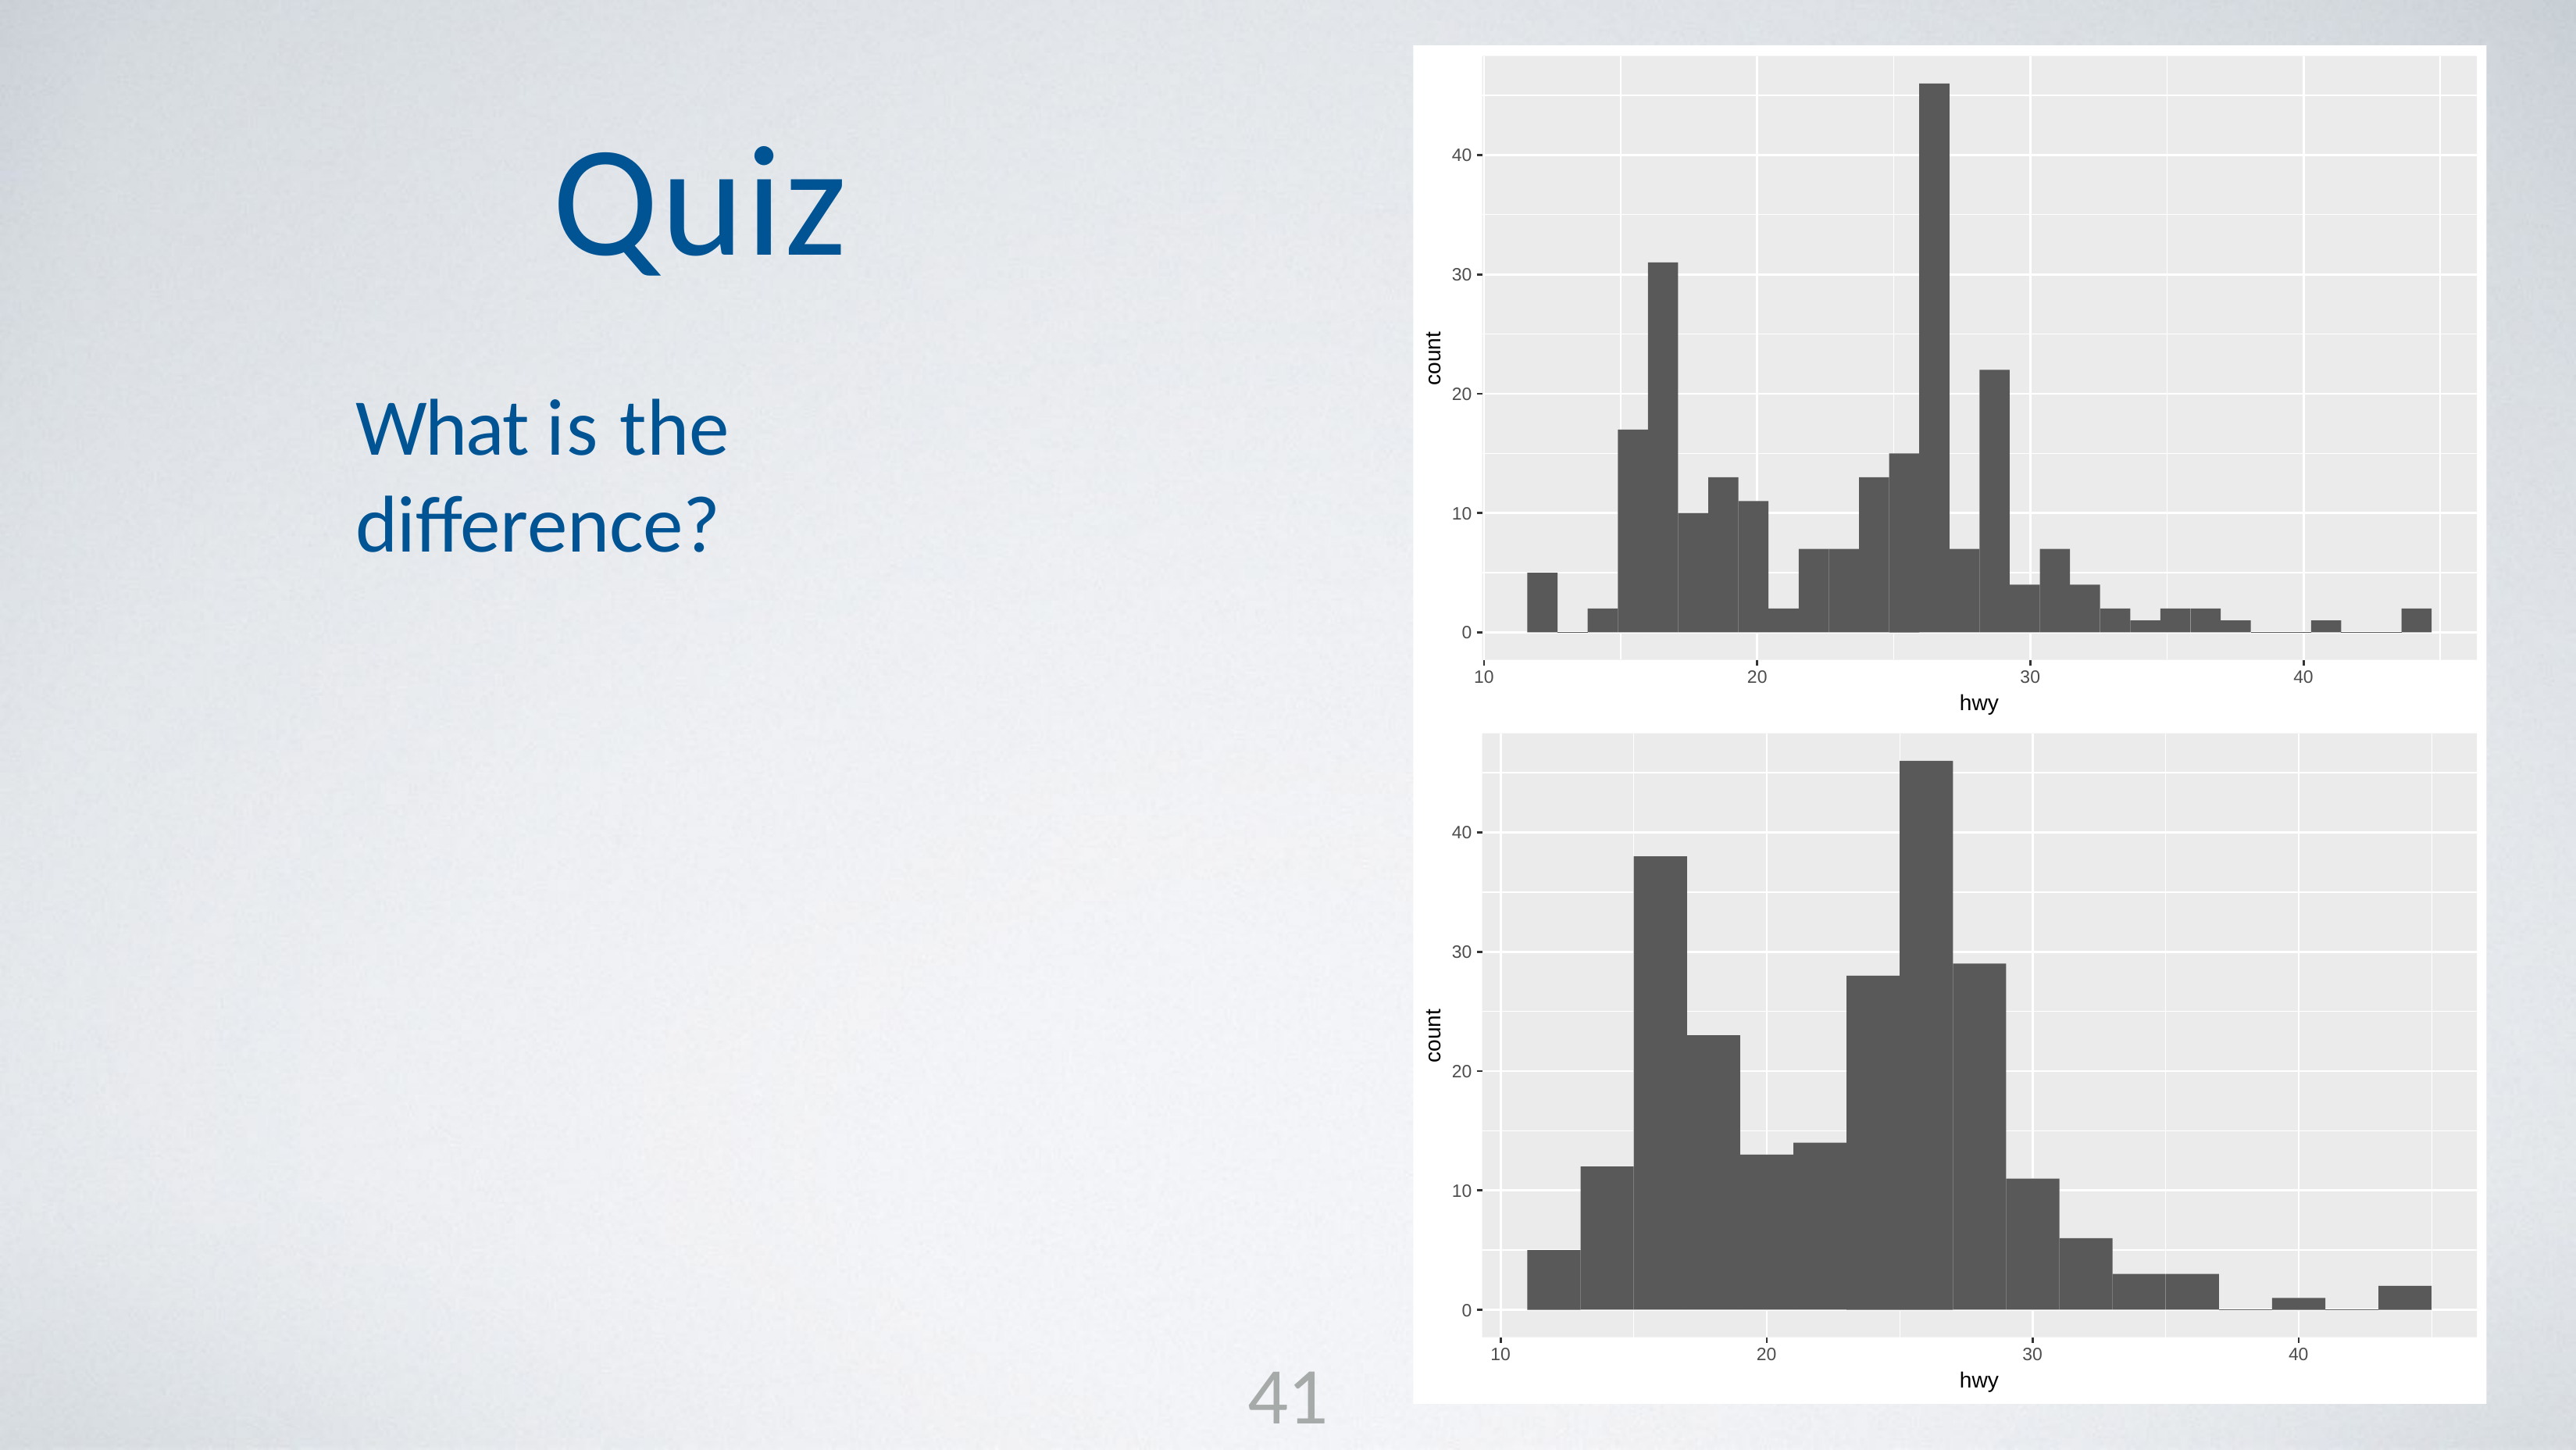

# Quiz

40

30

count

What is the diﬀerence?
20

10

0

10
20
30
40
hwy

40

30

count

20

10

0

10
20
30
40
41
hwy